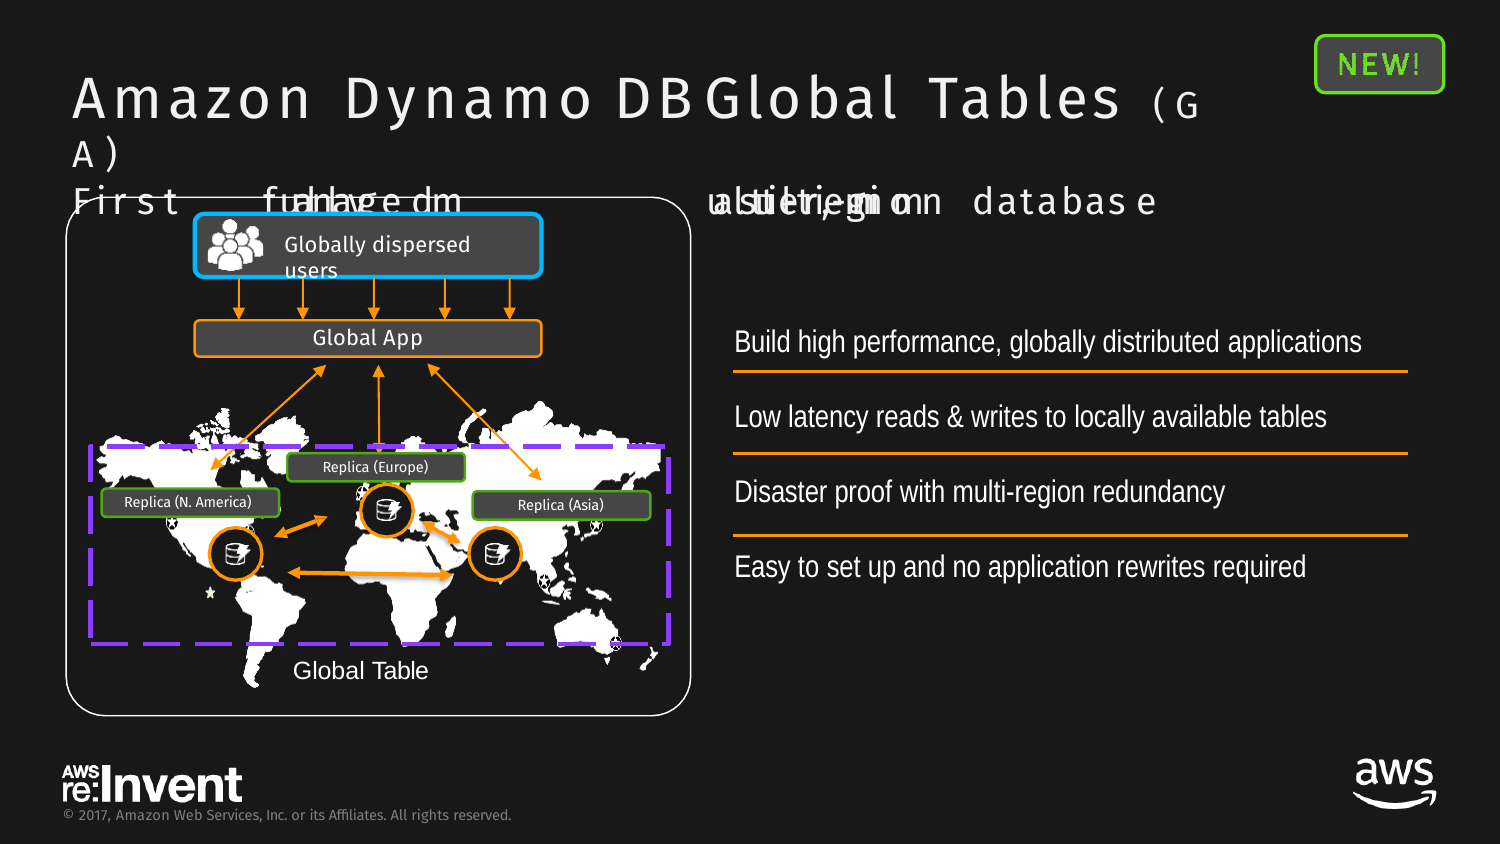

# Amazon	Dynamo DB	Global	Tables	( G A )
F  i r s t	f u  l l y	m                                                                                                                                     a  n  a  g e d ,	m                                                                                                                                     u  l t i - m                                                                                                                                     a  s t e   r ,     m                                                                                                                                     u  l t i - r e  g i o n	d a t a b a s e

Globally dispersed users

Build high performance, globally distributed applications
Global App

Low latency reads & writes to locally available tables
Replica (Europe)
Disaster proof with multi-region redundancy

Replica (N. America)
Replica (Asia)
Easy to set up and no application rewrites required
Global Table
© 2017, Amazon Web Services, Inc. or its Affiliates. All rights reserved.